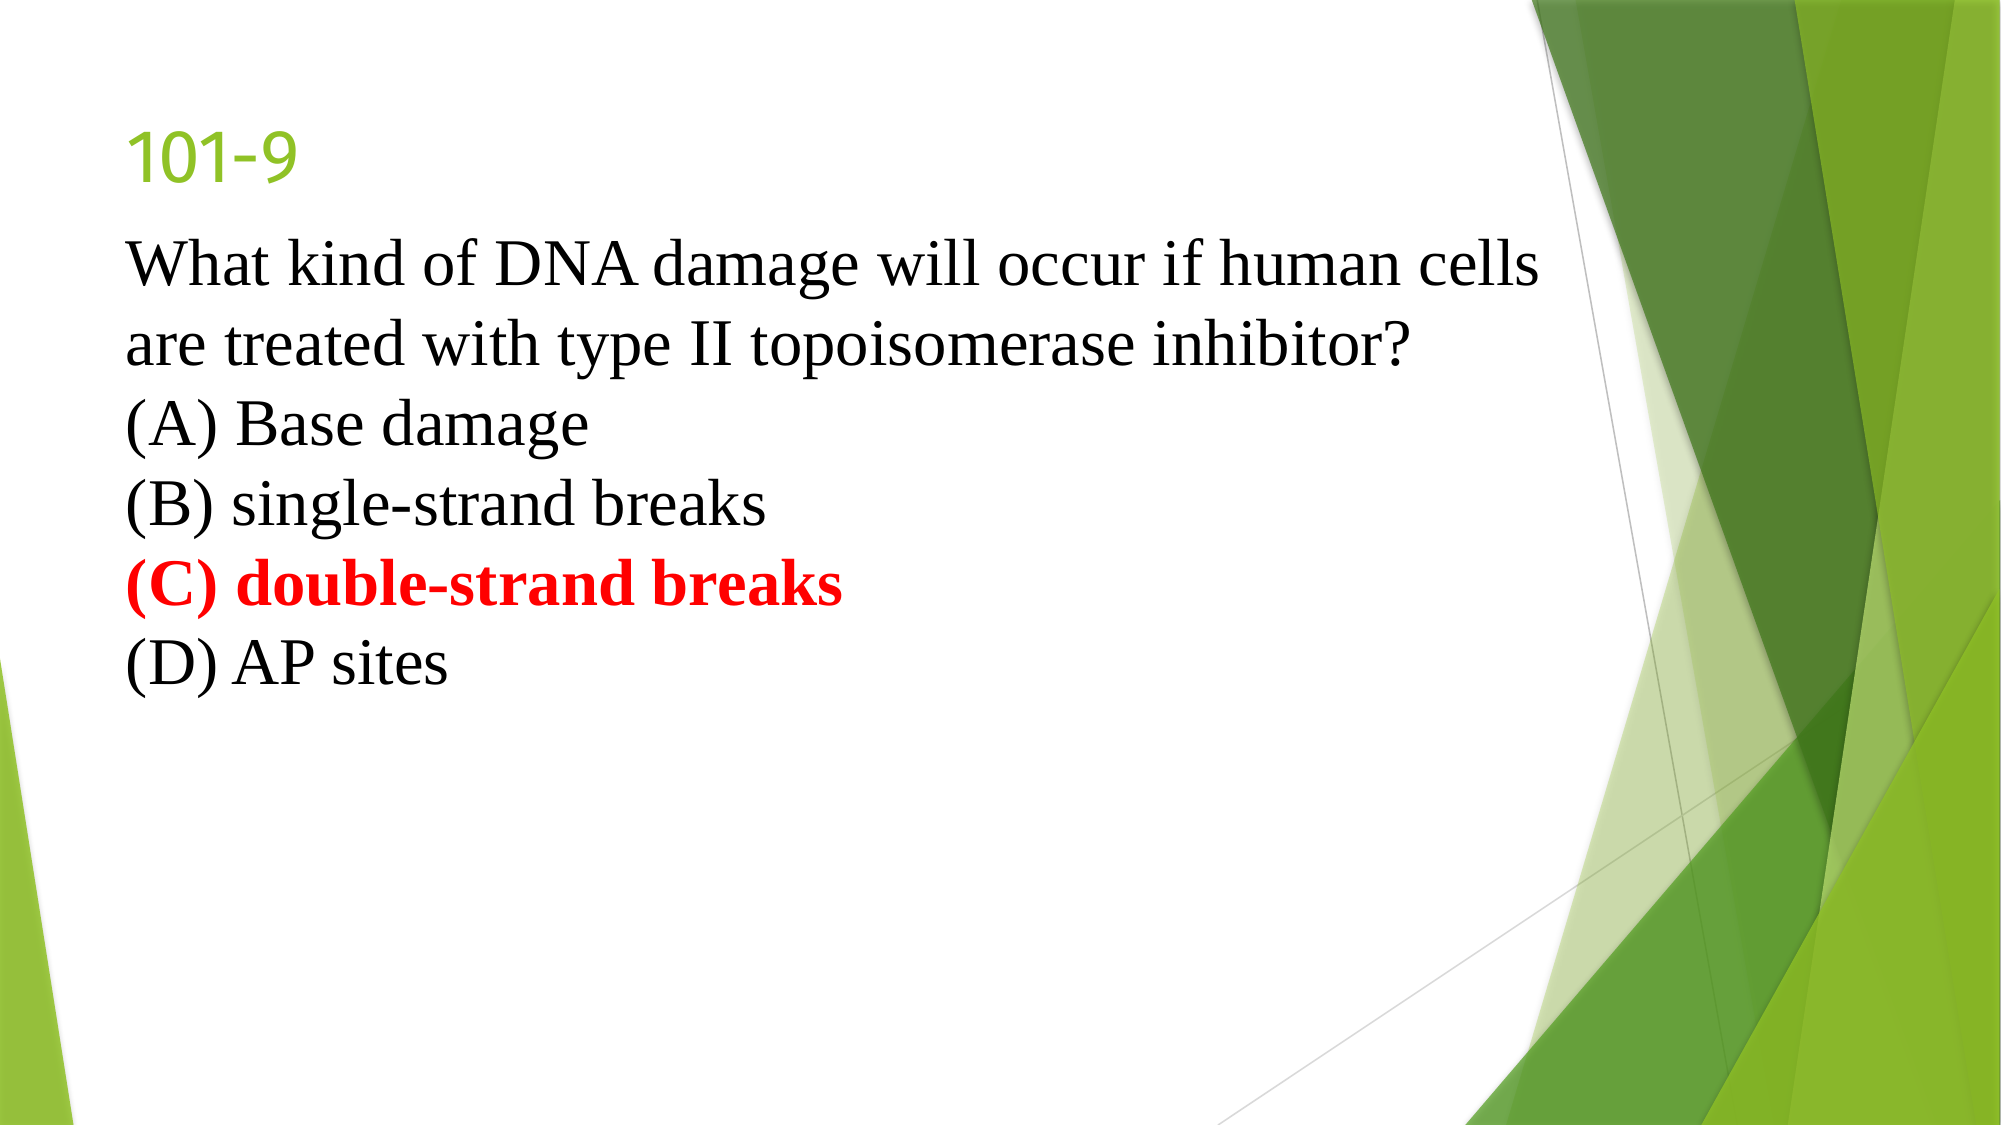

# 101-9
What kind of DNA damage will occur if human cells are treated with type II topoisomerase inhibitor?
(A) Base damage
(B) single-strand breaks
(C) double-strand breaks
(D) AP sites